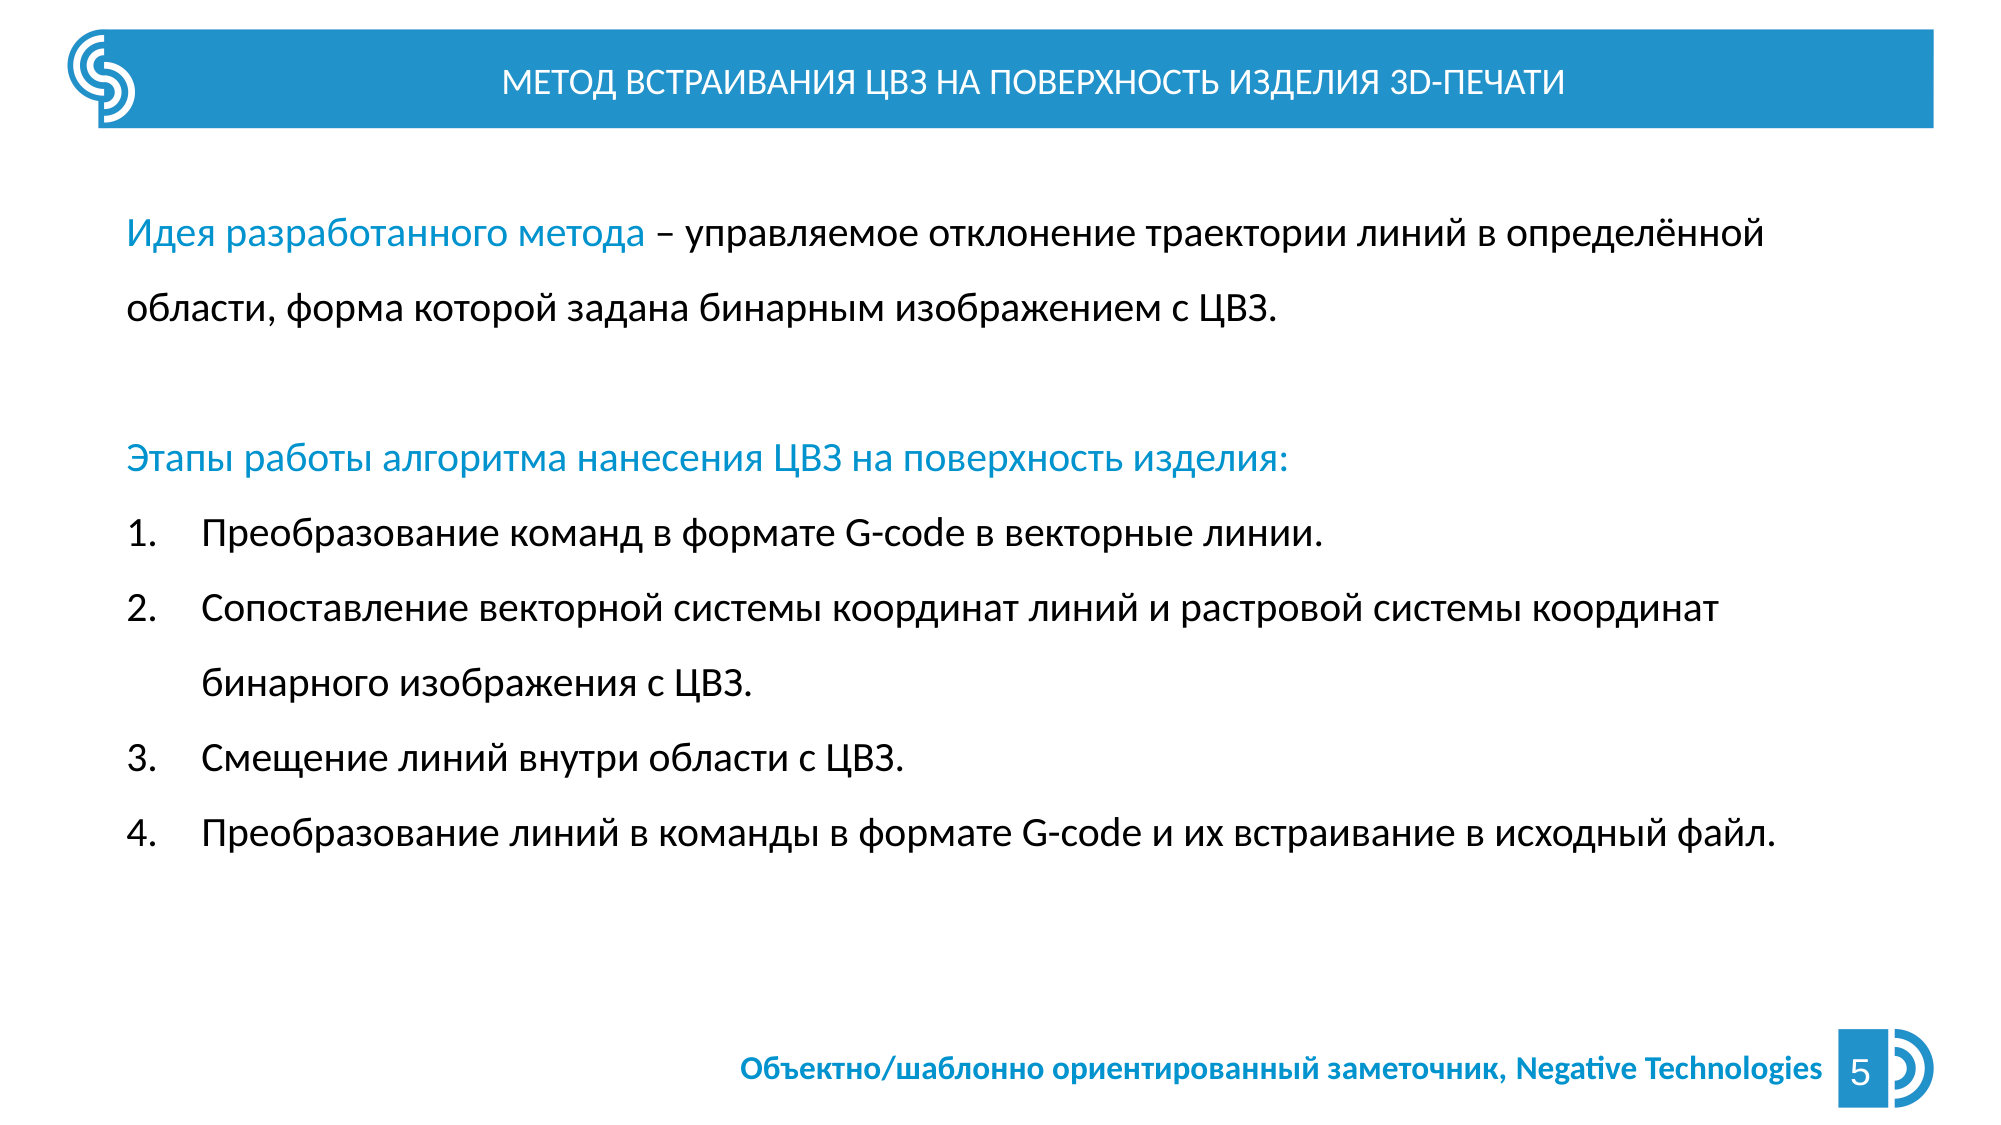

МЕТОД ВСТРАИВАНИЯ ЦВЗ НА ПОВЕРХНОСТЬ ИЗДЕЛИЯ 3D-ПЕЧАТИ
Идея разработанного метода – управляемое отклонение траектории линий в определённой области, форма которой задана бинарным изображением с ЦВЗ.

Этапы работы алгоритма нанесения ЦВЗ на поверхность изделия:
Преобразование команд в формате G-code в векторные линии.
Сопоставление векторной системы координат линий и растровой системы координат бинарного изображения с ЦВЗ.
Смещение линий внутри области с ЦВЗ.
Преобразование линий в команды в формате G-code и их встраивание в исходный файл.

Объектно/шаблонно ориентированный заметочник, Negative Technologies
5